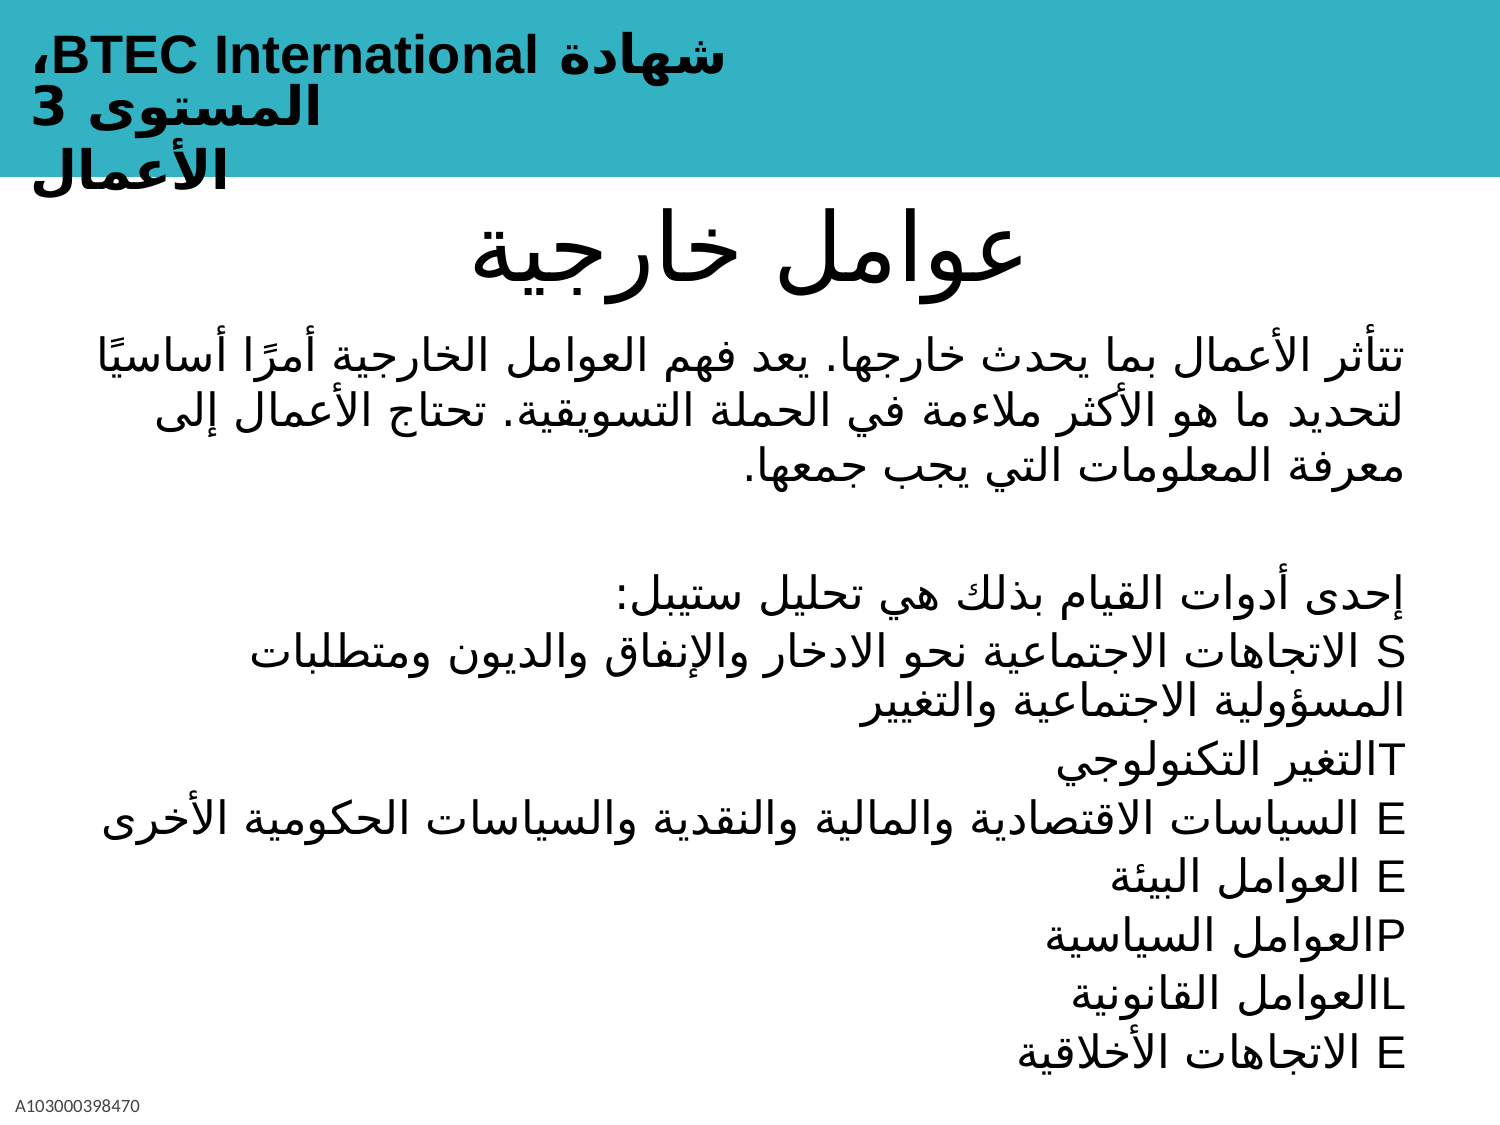

# عوامل خارجية
تتأثر الأعمال بما يحدث خارجها. يعد فهم العوامل الخارجية أمرًا أساسيًا لتحديد ما هو الأكثر ملاءمة في الحملة التسويقية. تحتاج الأعمال إلى معرفة المعلومات التي يجب جمعها.

إحدى أدوات القيام بذلك هي تحليل ستيبل:
S 	الاتجاهات الاجتماعية نحو الادخار والإنفاق والديون ومتطلبات المسؤولية الاجتماعية والتغيير
T	التغير التكنولوجي
E 	السياسات الاقتصادية والمالية والنقدية والسياسات الحكومية الأخرى
E 	العوامل البيئة
P	العوامل السياسية
L	العوامل القانونية
E 	الاتجاهات الأخلاقية

A103000398470